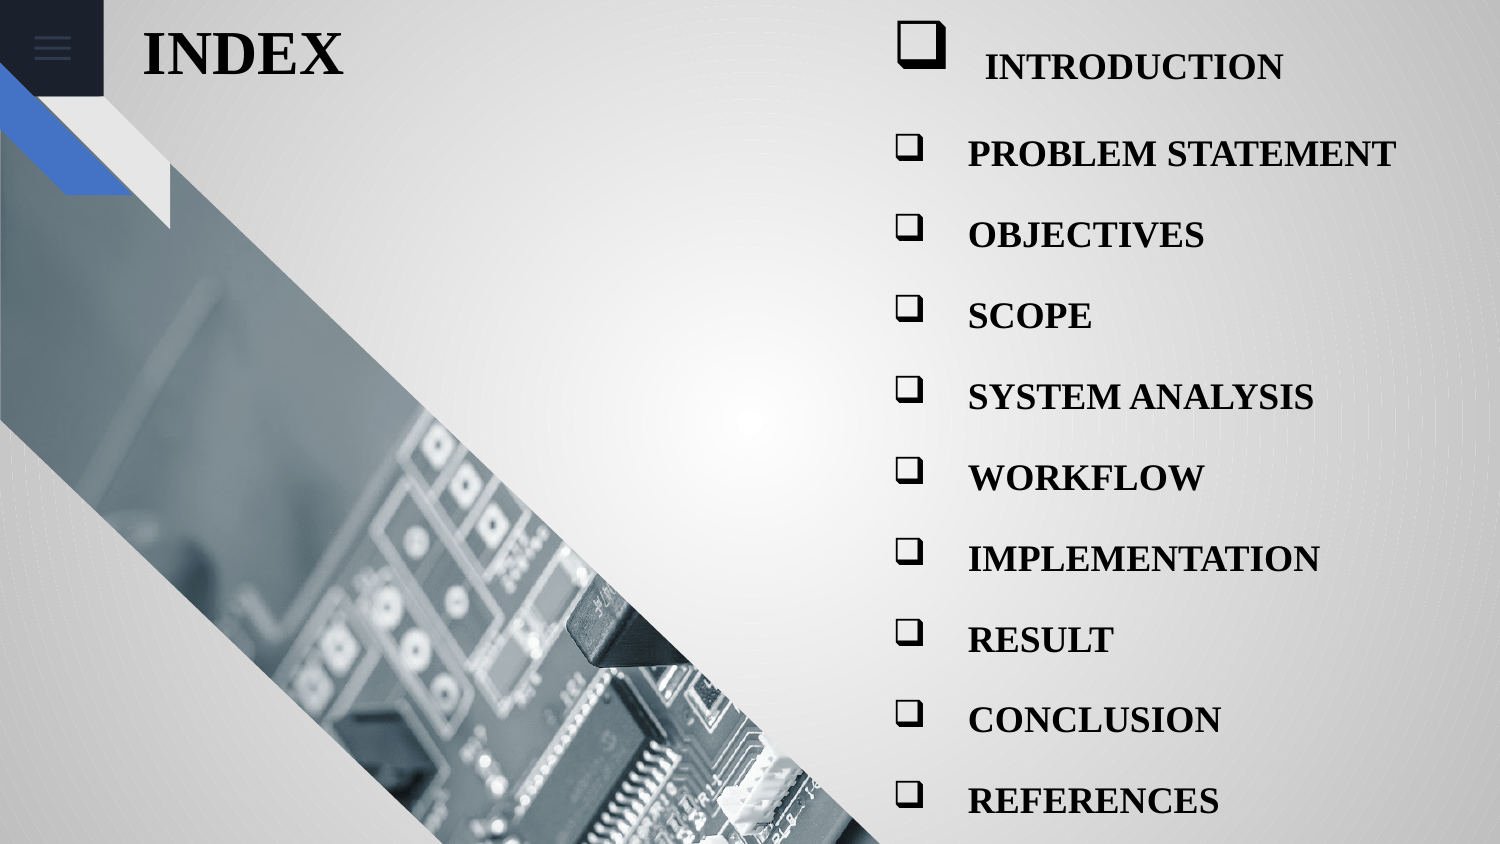

INTRODUCTION

PROBLEM STATEMENT

OBJECTIVES

SCOPE

SYSTEM ANALYSIS

WORKFLOW

IMPLEMENTATION

RESULT

CONCLUSION

REFERENCES
# INDEX